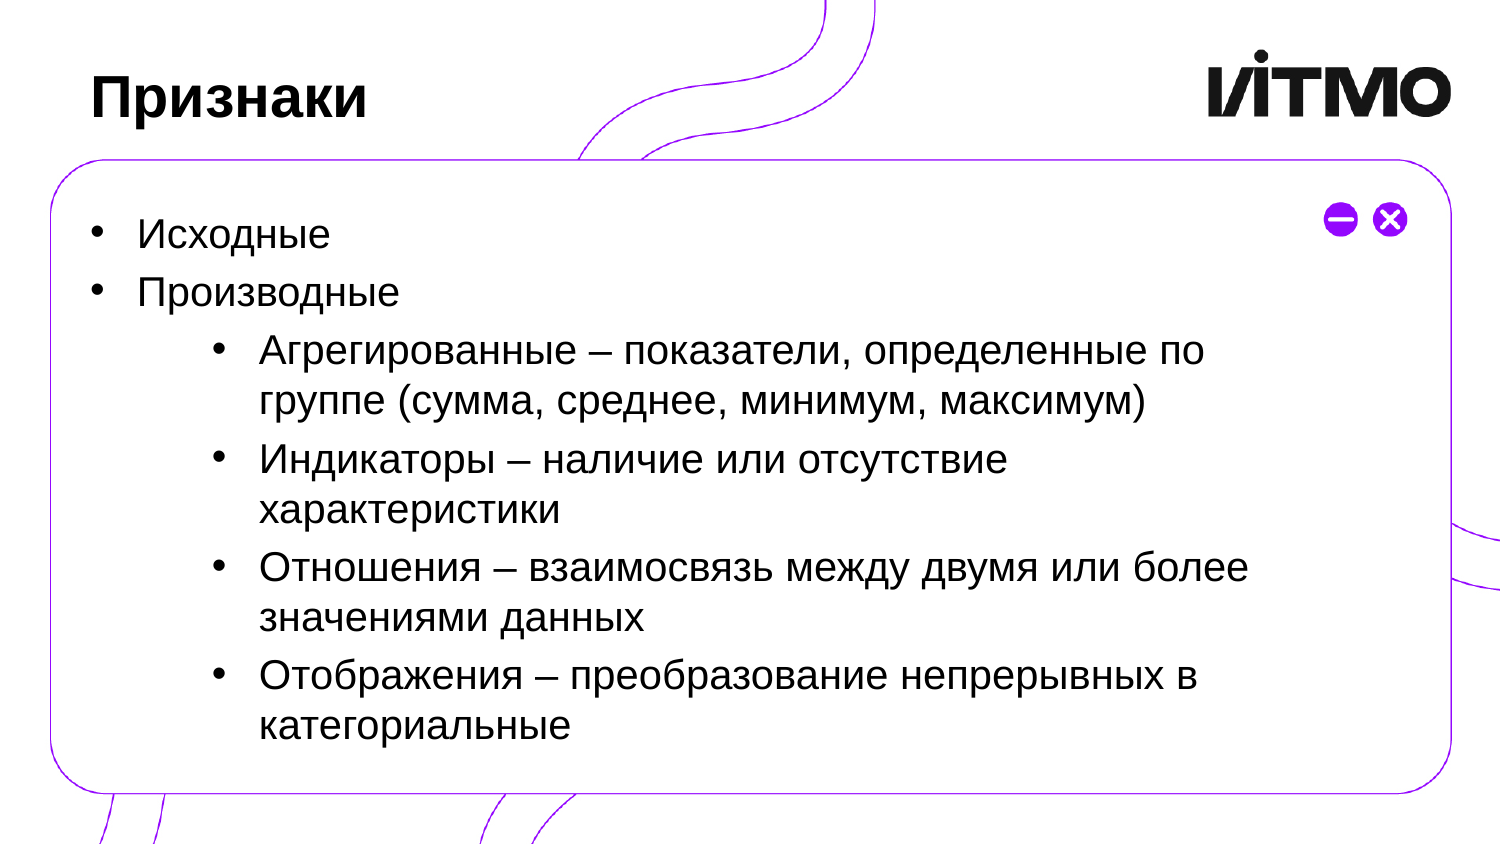

# Признаки
Исходные
Производные
Агрегированные – показатели, определенные по группе (сумма, среднее, минимум, максимум)
Индикаторы – наличие или отсутствие характеристики
Отношения – взаимосвязь между двумя или более значениями данных
Отображения – преобразование непрерывных в категориальные